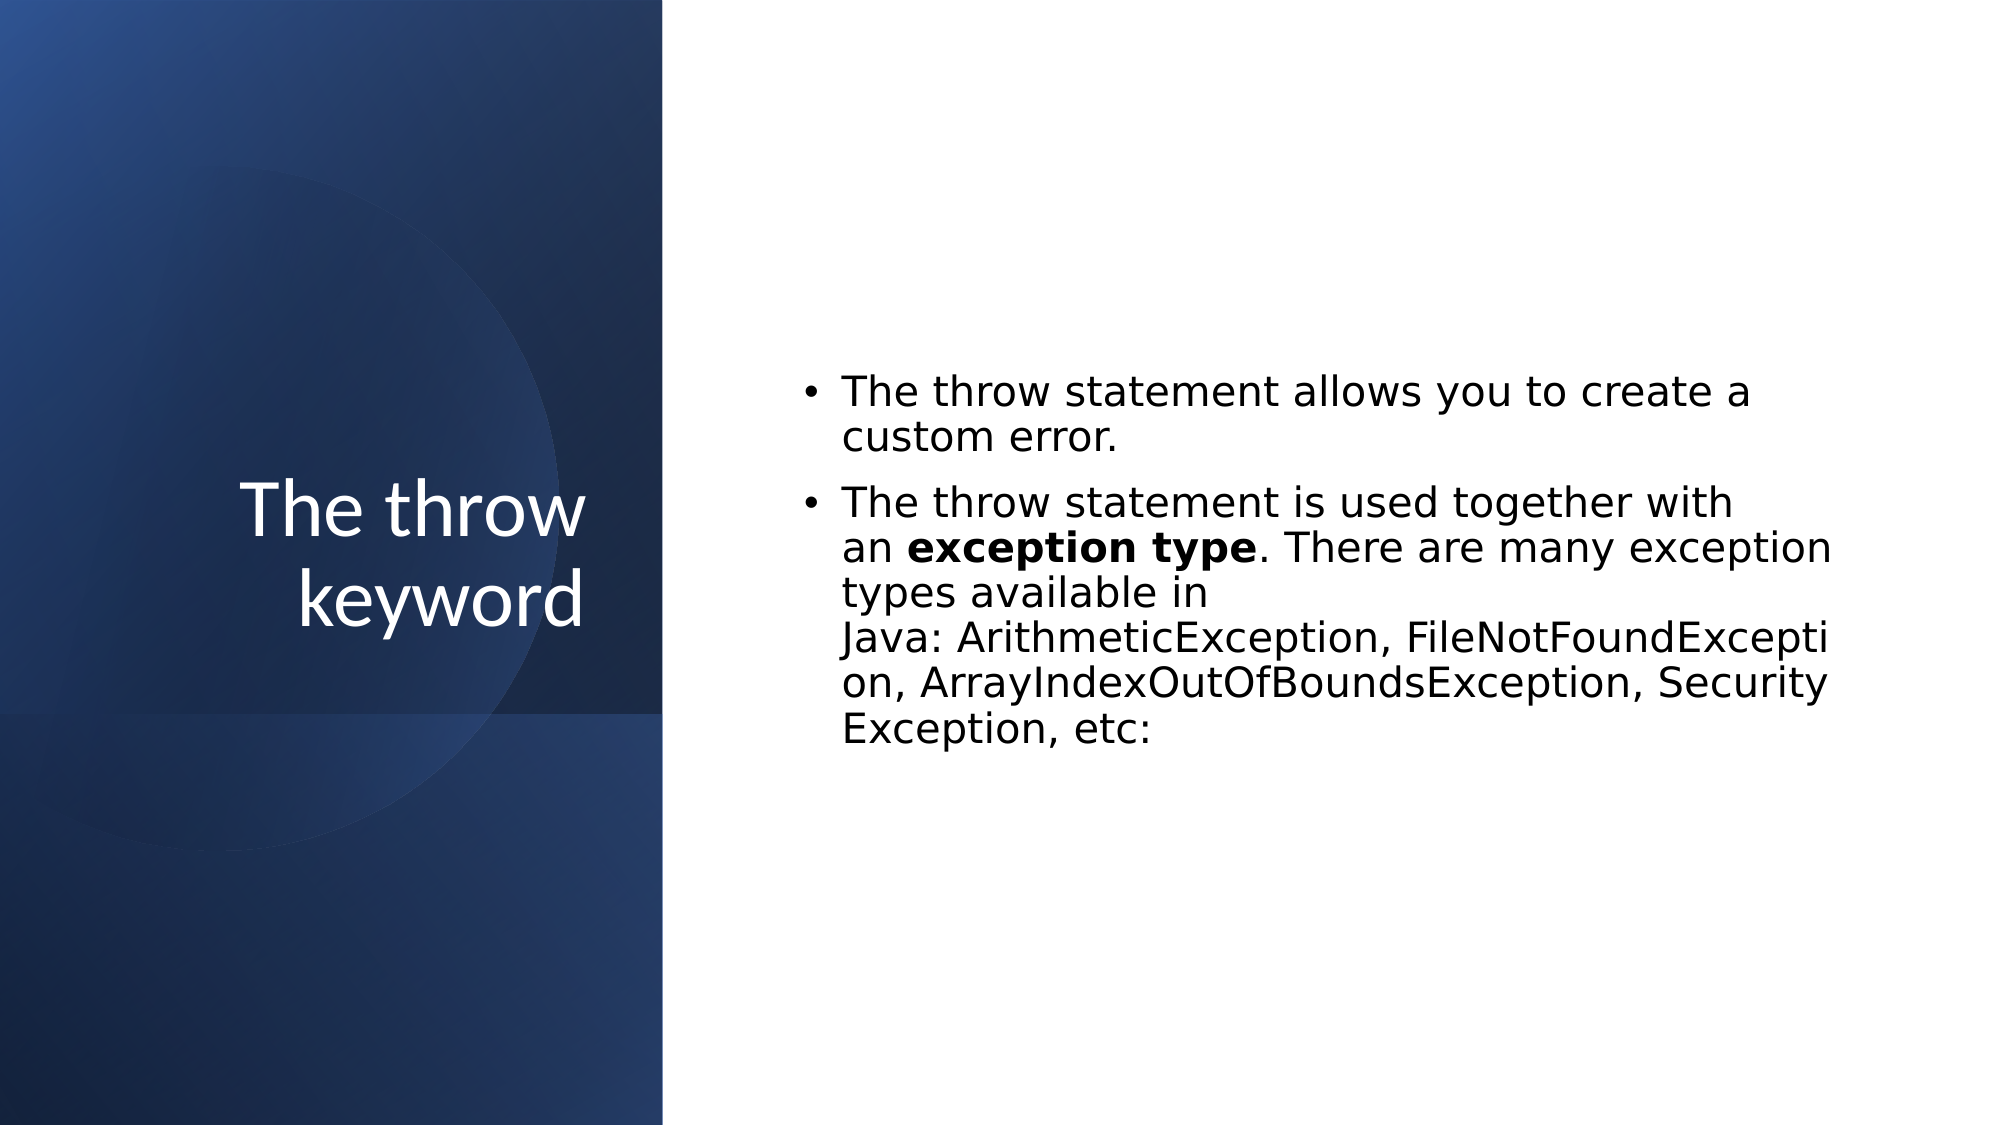

# The throw keyword
The throw statement allows you to create a custom error.
The throw statement is used together with an exception type. There are many exception types available in Java: ArithmeticException, FileNotFoundException, ArrayIndexOutOfBoundsException, SecurityException, etc: